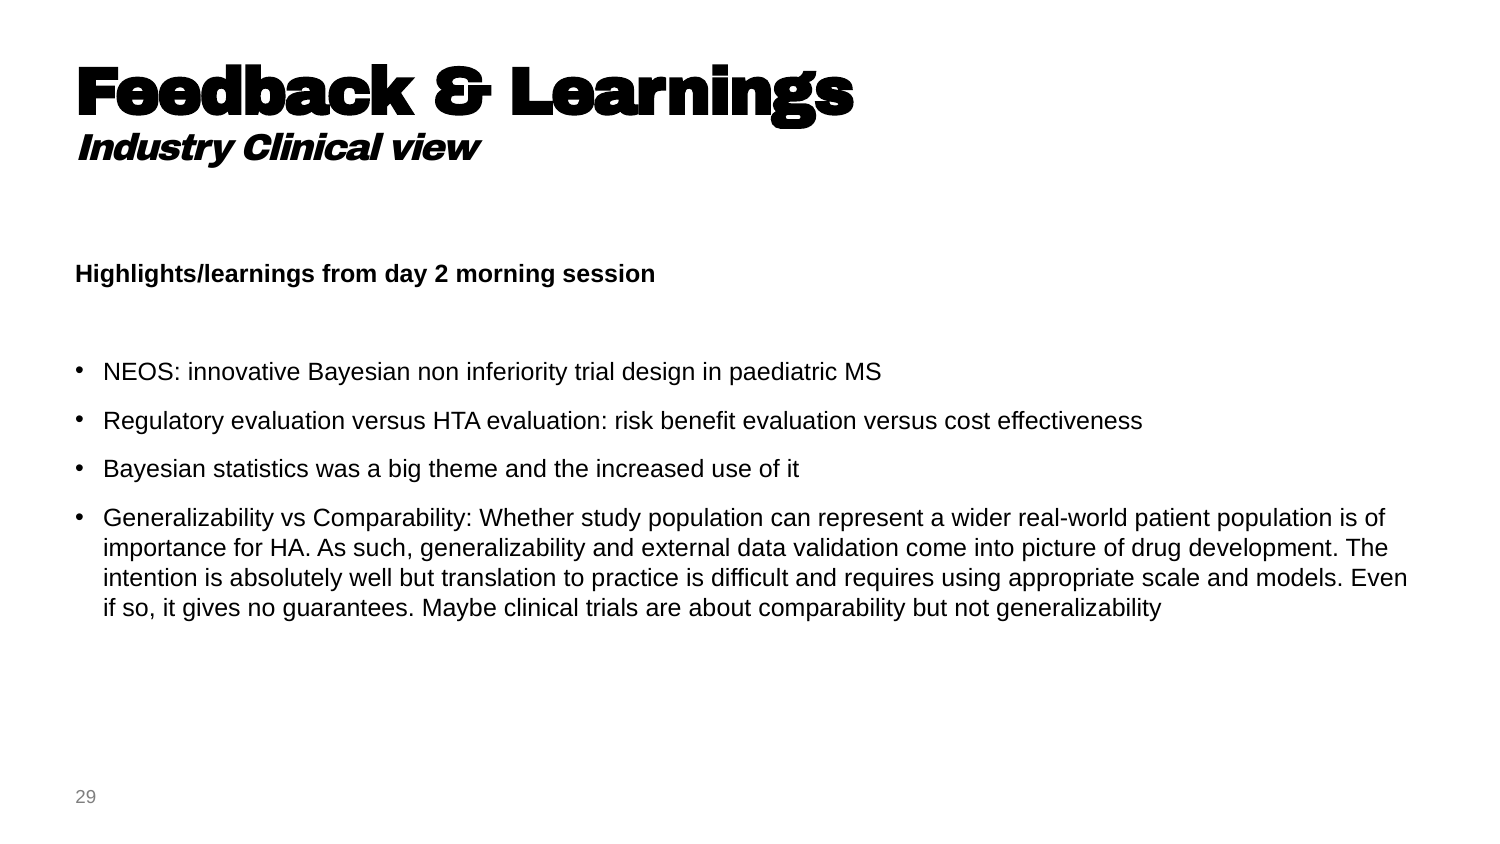

# Feedback & Learnings Industry Clinical view

Highlights/learnings from day 2 morning session

NEOS: innovative Bayesian non inferiority trial design in paediatric MS
Regulatory evaluation versus HTA evaluation: risk benefit evaluation versus cost effectiveness
Bayesian statistics was a big theme and the increased use of it
Generalizability vs Comparability: Whether study population can represent a wider real-world patient population is of importance for HA. As such, generalizability and external data validation come into picture of drug development. The intention is absolutely well but translation to practice is difficult and requires using appropriate scale and models. Even if so, it gives no guarantees. Maybe clinical trials are about comparability but not generalizability

29